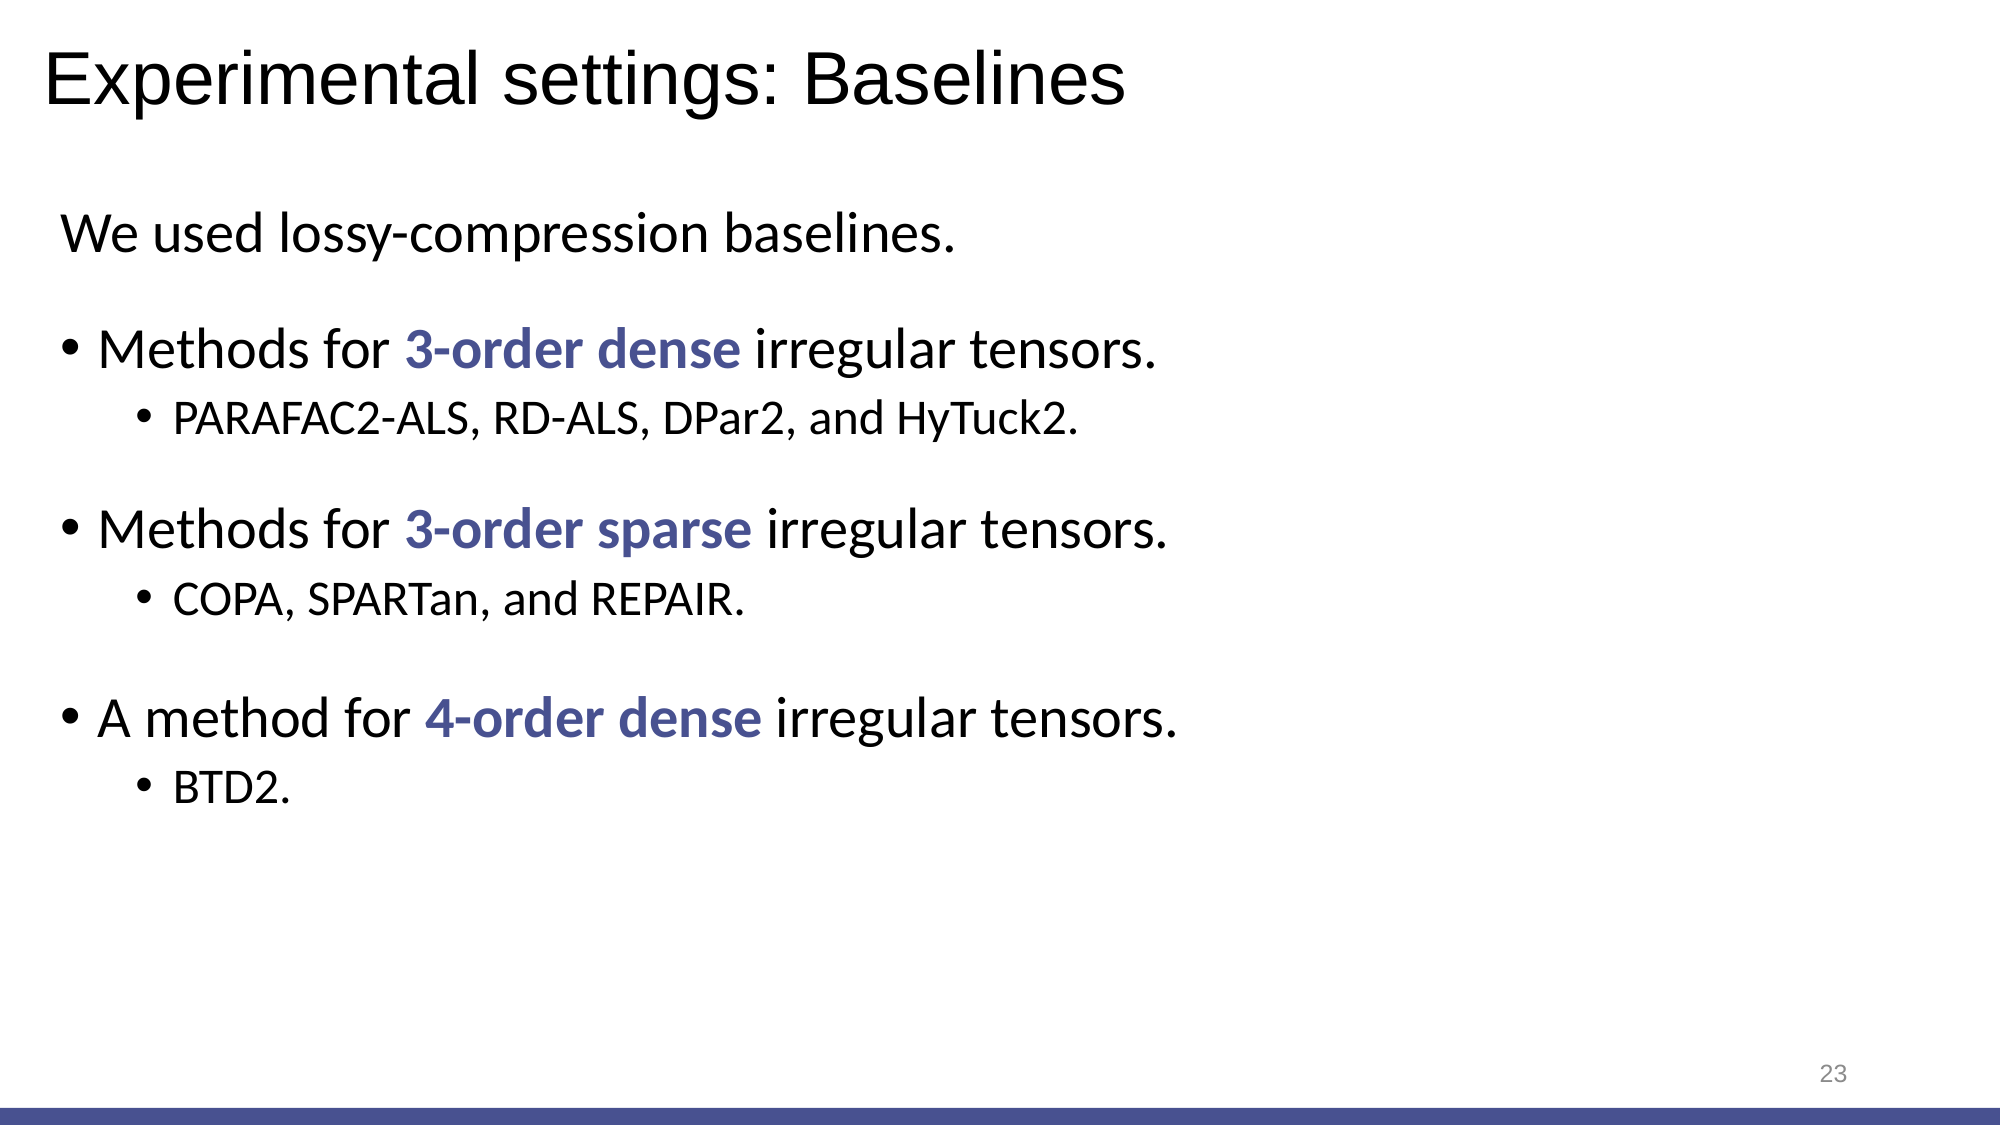

# Experimental settings: Baselines
We used lossy-compression baselines.

Methods for 3-order dense irregular tensors.
PARAFAC2-ALS, RD-ALS, DPar2, and HyTuck2.

Methods for 3-order sparse irregular tensors.
COPA, SPARTan, and REPAIR.

A method for 4-order dense irregular tensors.
BTD2.

23